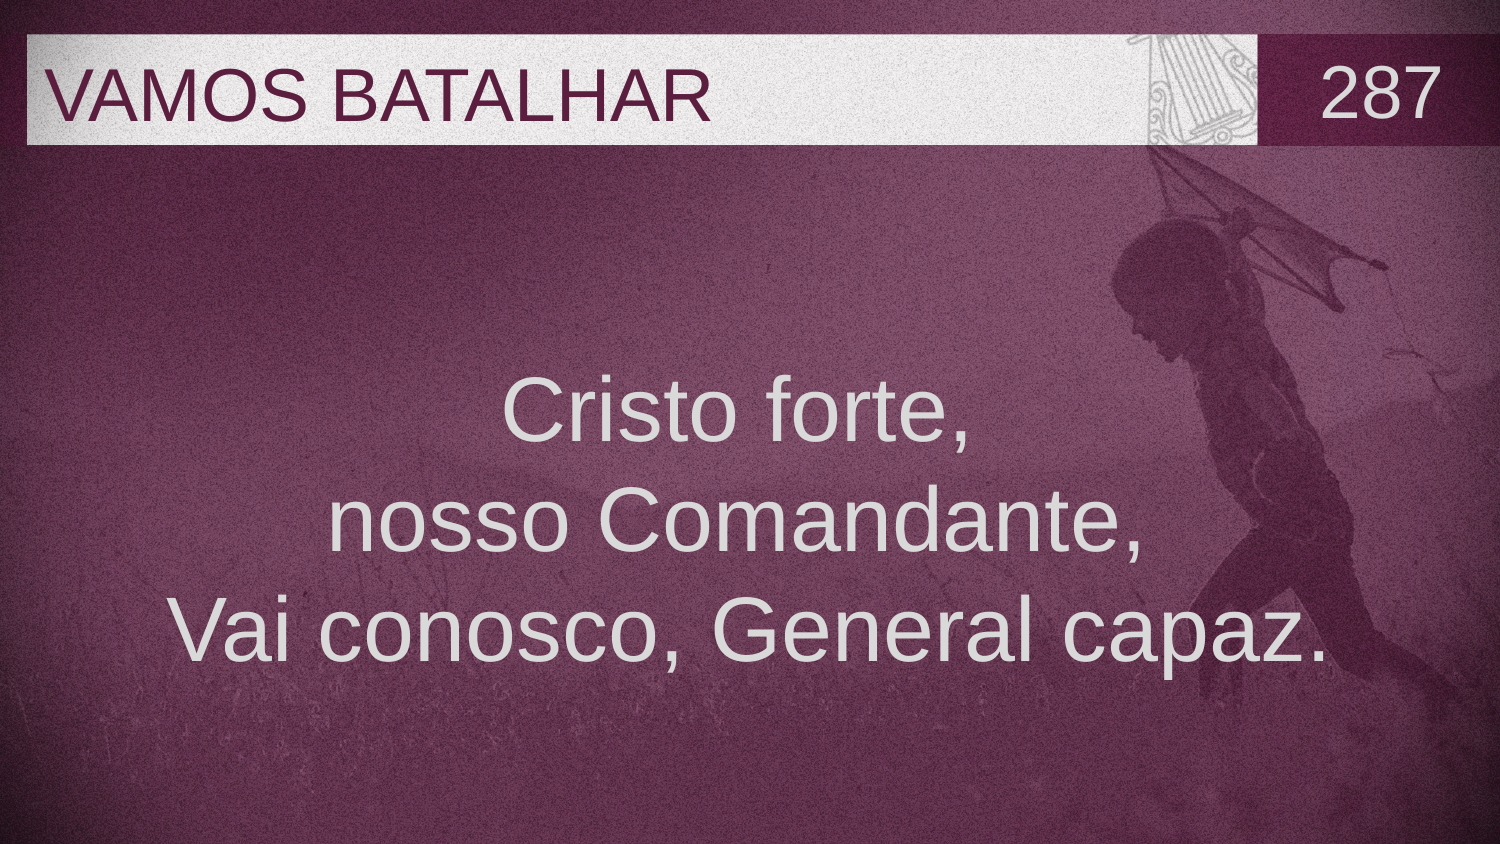

# VAMOS BATALHAR
287
Cristo forte,
nosso Comandante,
Vai conosco, General capaz.